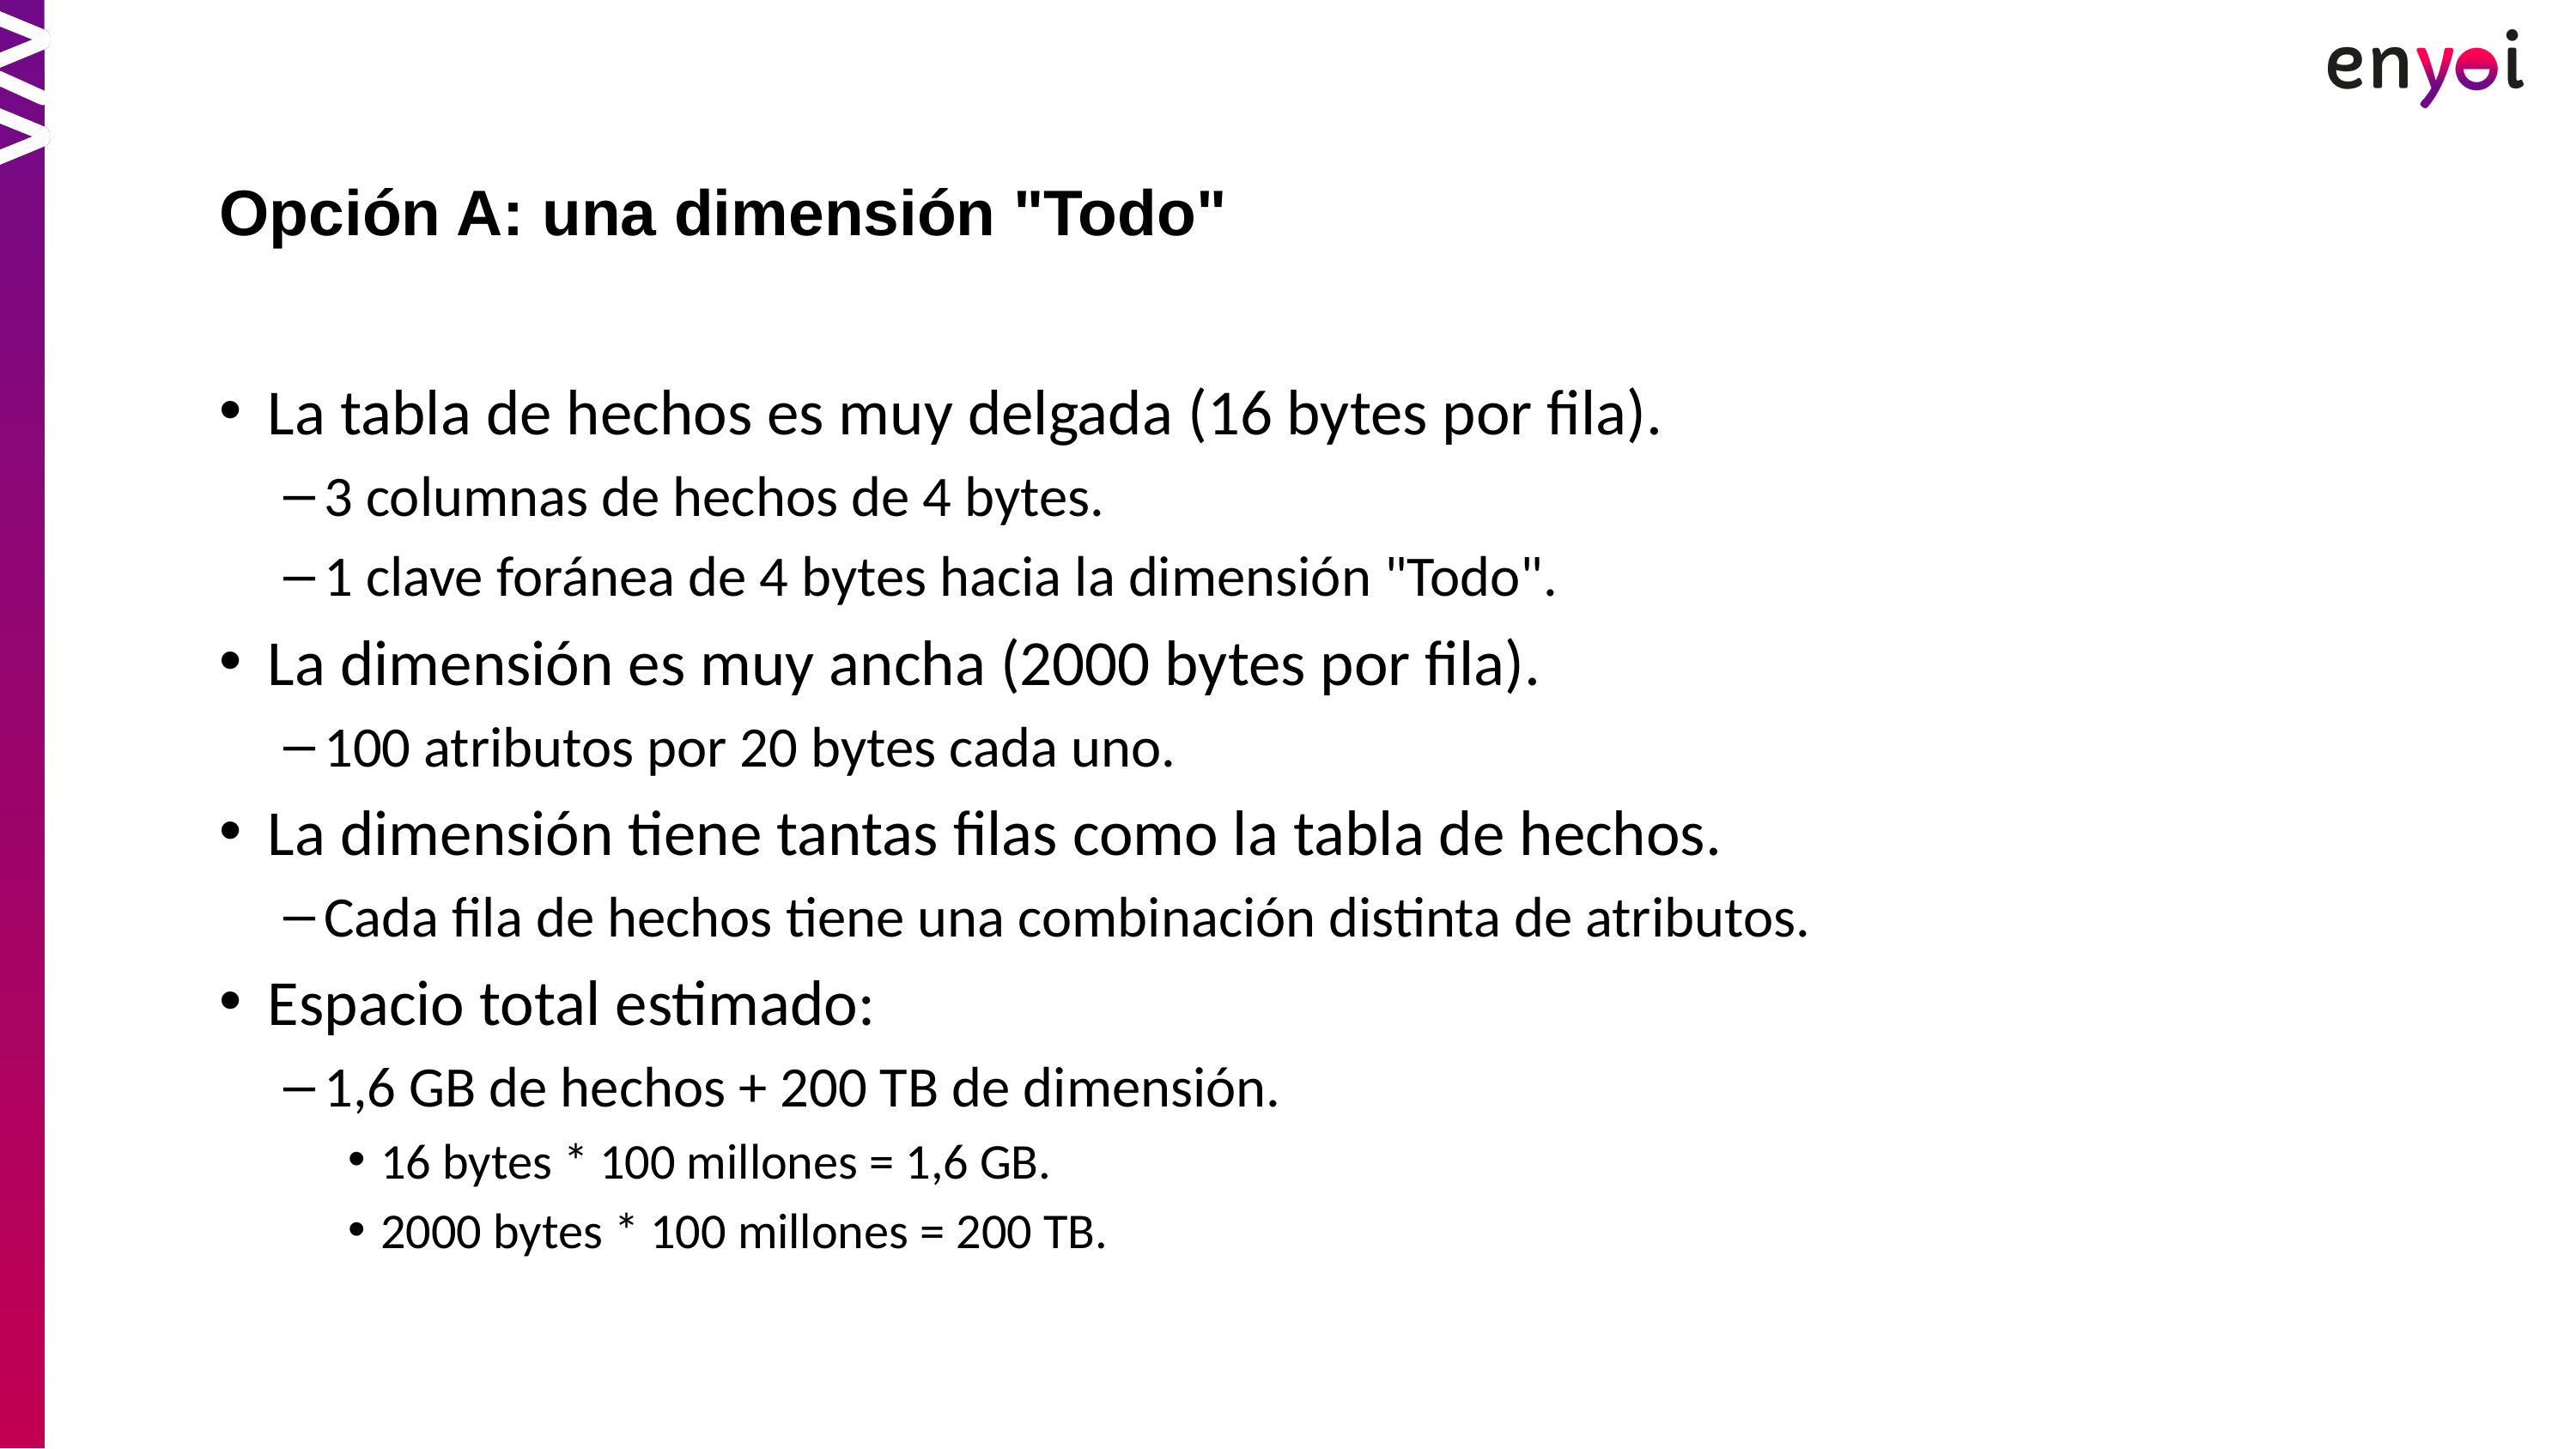

Opción A: una dimensión "Todo"
La tabla de hechos es muy delgada (16 bytes por fila).
3 columnas de hechos de 4 bytes.
1 clave foránea de 4 bytes hacia la dimensión "Todo".
La dimensión es muy ancha (2000 bytes por fila).
100 atributos por 20 bytes cada uno.
La dimensión tiene tantas filas como la tabla de hechos.
Cada fila de hechos tiene una combinación distinta de atributos.
Espacio total estimado:
1,6 GB de hechos + 200 TB de dimensión.
16 bytes * 100 millones = 1,6 GB.
2000 bytes * 100 millones = 200 TB.